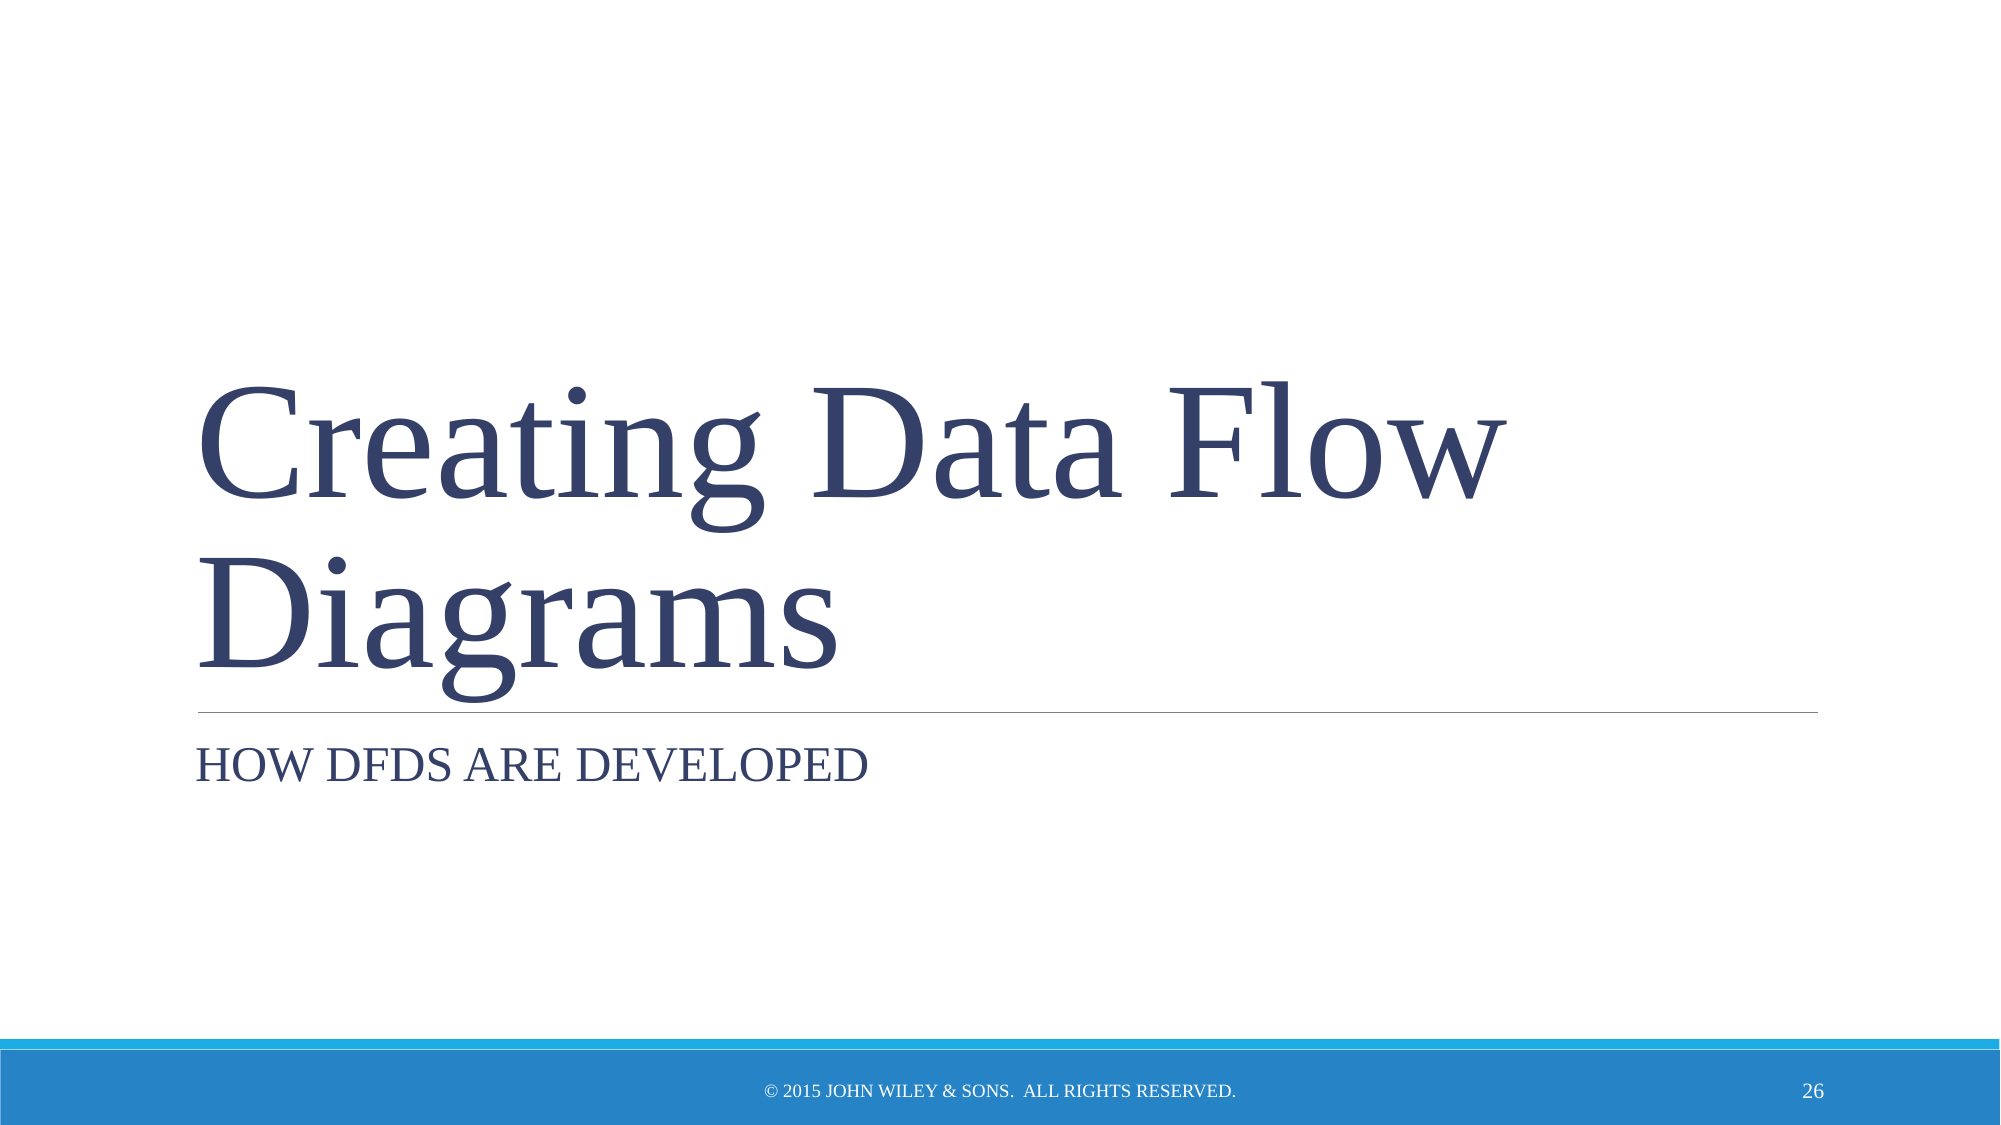

# Creating Data Flow Diagrams
HOW DFDS ARE DEVELOPED
© 2015 JOHN WILEY & SONS.  ALL RIGHTS RESERVED.
26